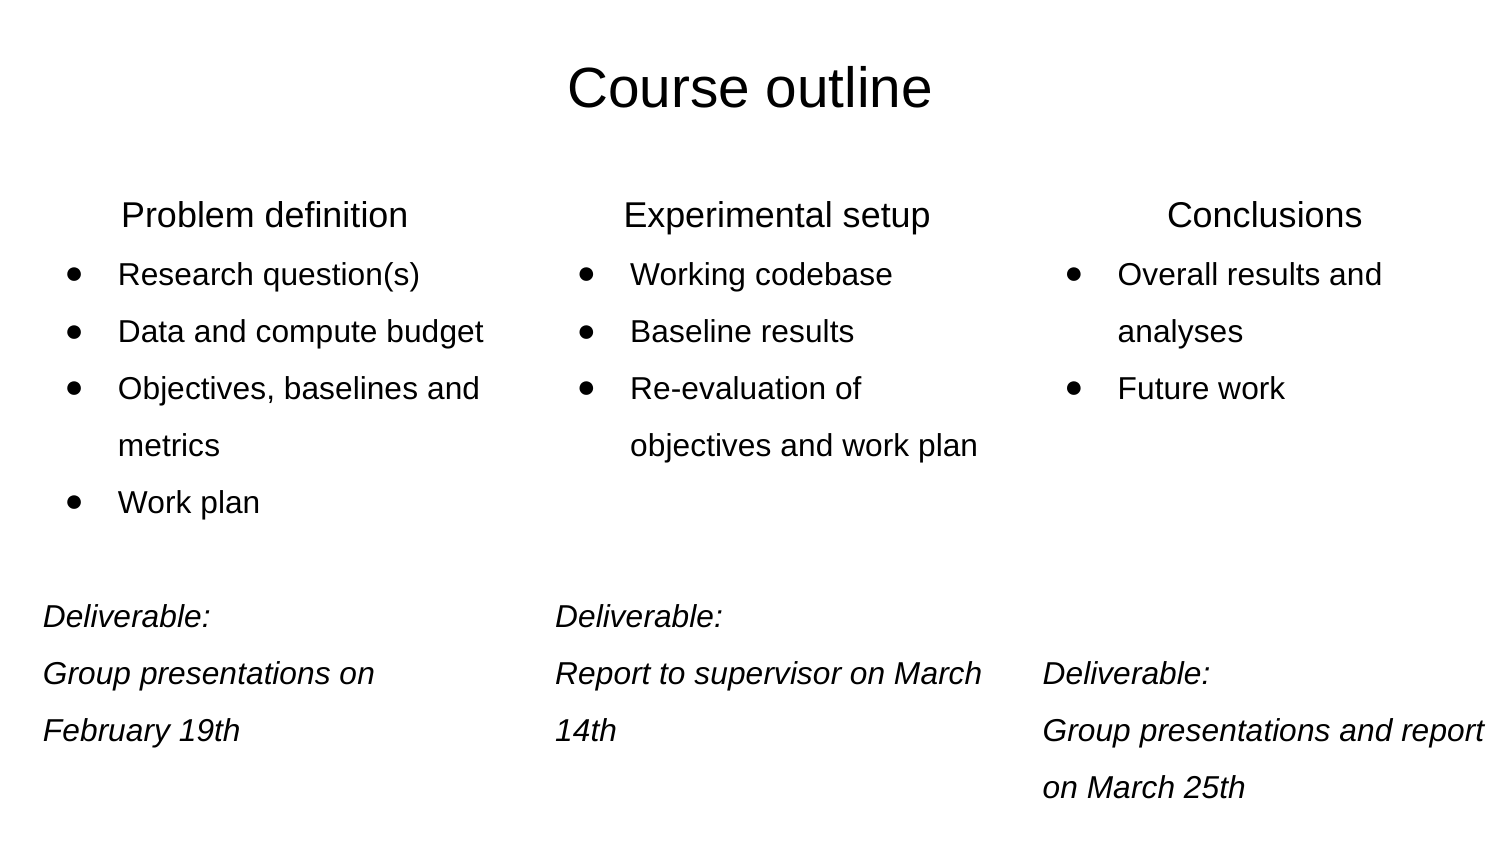

# Course outline

Problem definition
Research question(s)
Data and compute budget
Objectives, baselines and metrics
Work plan

Deliverable:
Group presentations on February 19th
Experimental setup
Working codebase
Baseline results
Re-evaluation of objectives and work plan

Deliverable:
Report to supervisor on March 14th
Conclusions
Overall results and analyses
Future work

Deliverable:
Group presentations and report on March 25th